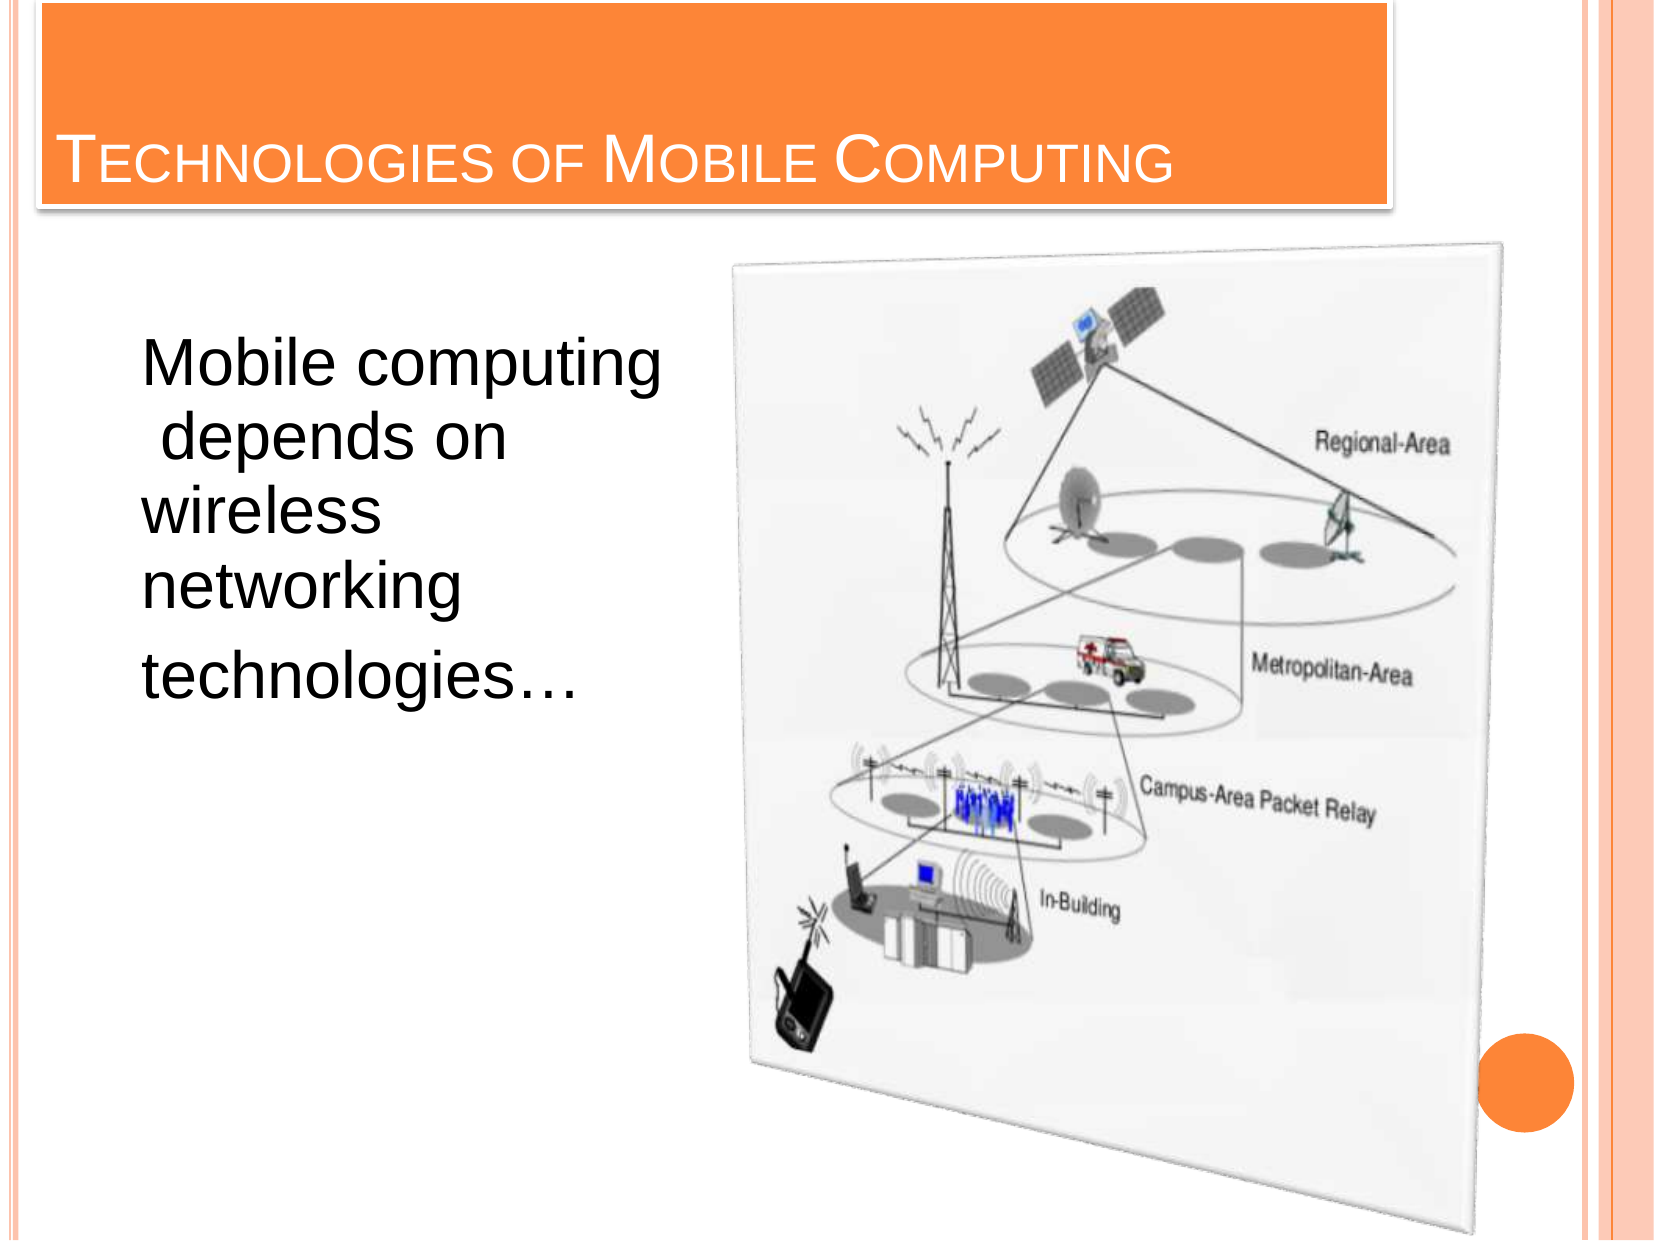

# TECHNOLOGIES OF MOBILE COMPUTING

Mobile computing  depends on  wireless  networking
technologies…